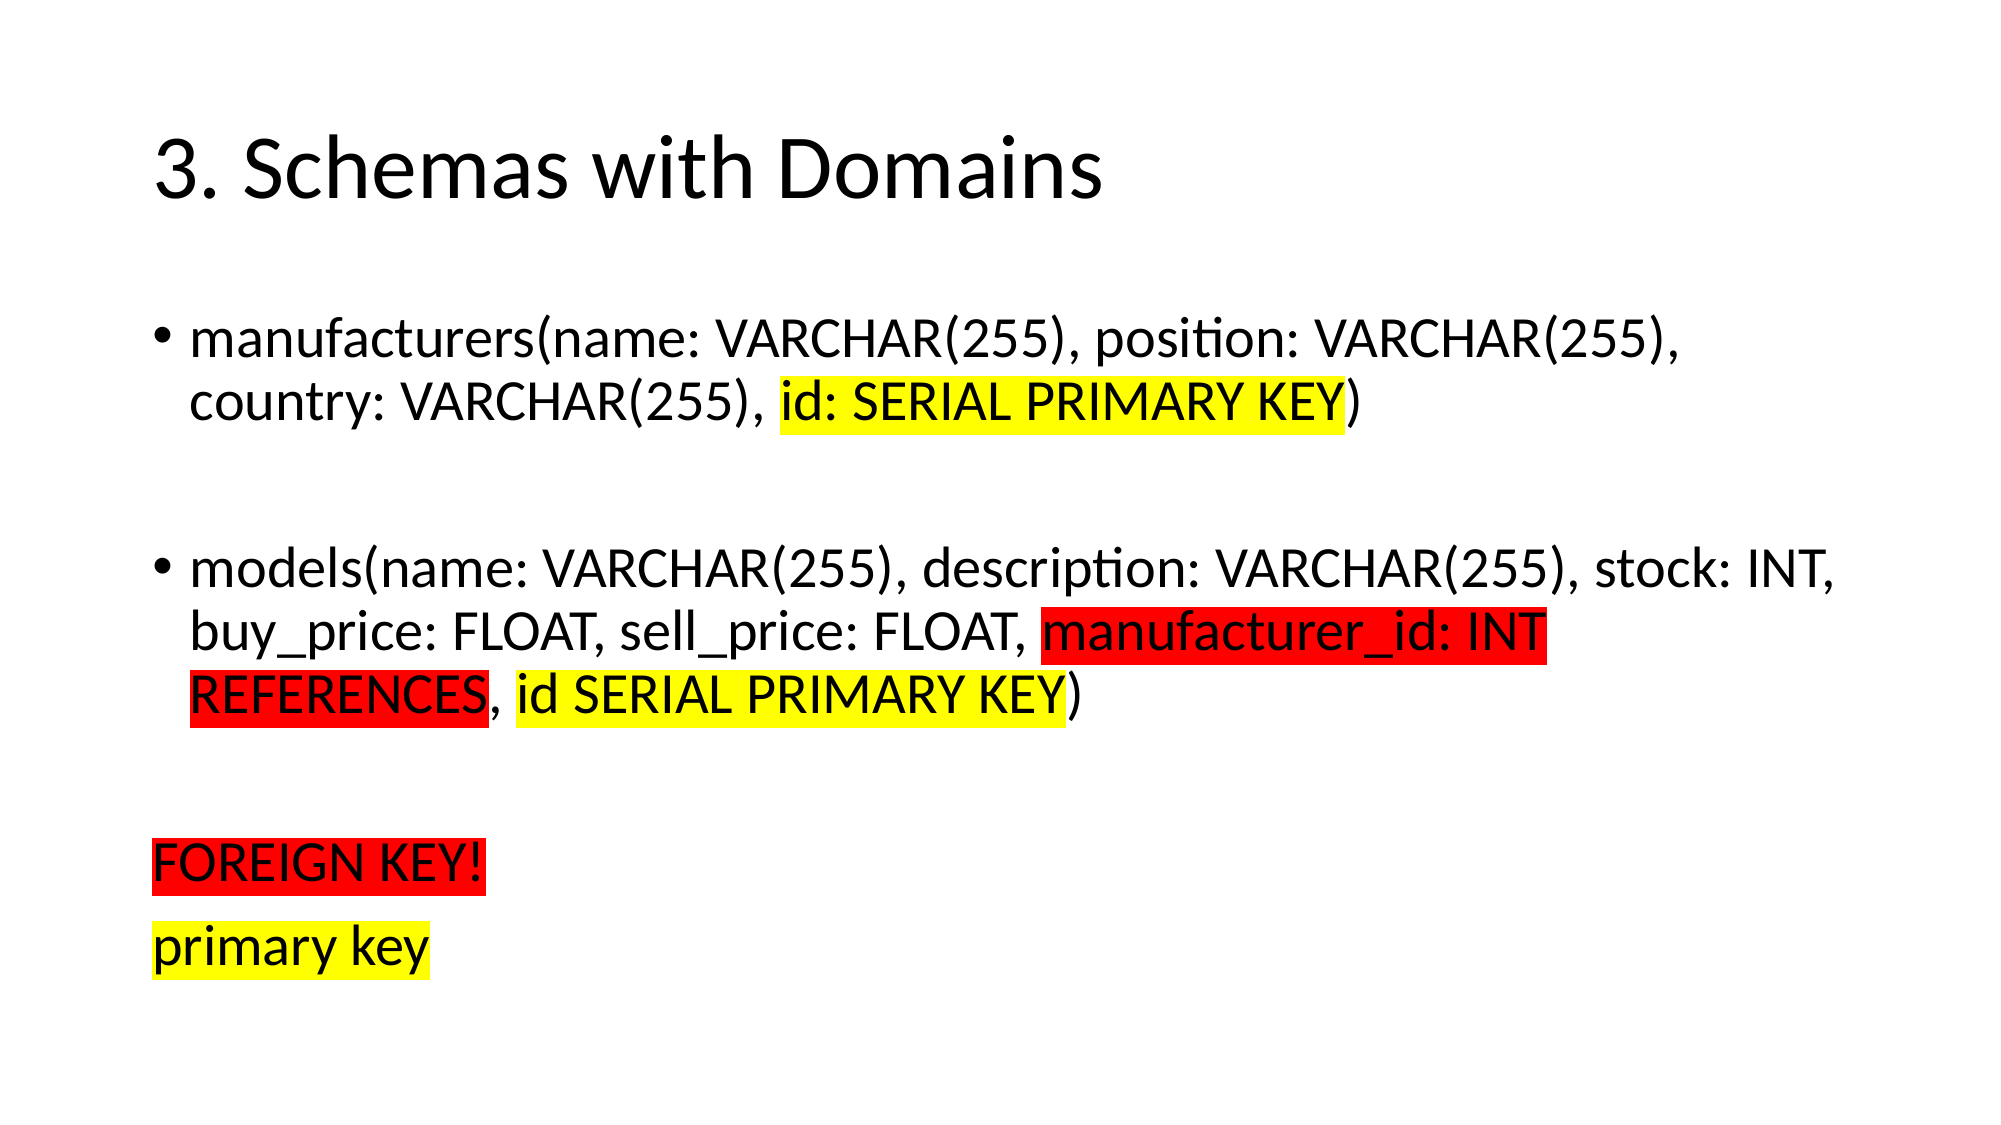

# 3. Schemas with Domains
manufacturers(name: VARCHAR(255), position: VARCHAR(255), country: VARCHAR(255), id: SERIAL PRIMARY KEY)

models(name: VARCHAR(255), description: VARCHAR(255), stock: INT, buy_price: FLOAT, sell_price: FLOAT, manufacturer_id: INT REFERENCES, id SERIAL PRIMARY KEY)

FOREIGN KEY!
primary key